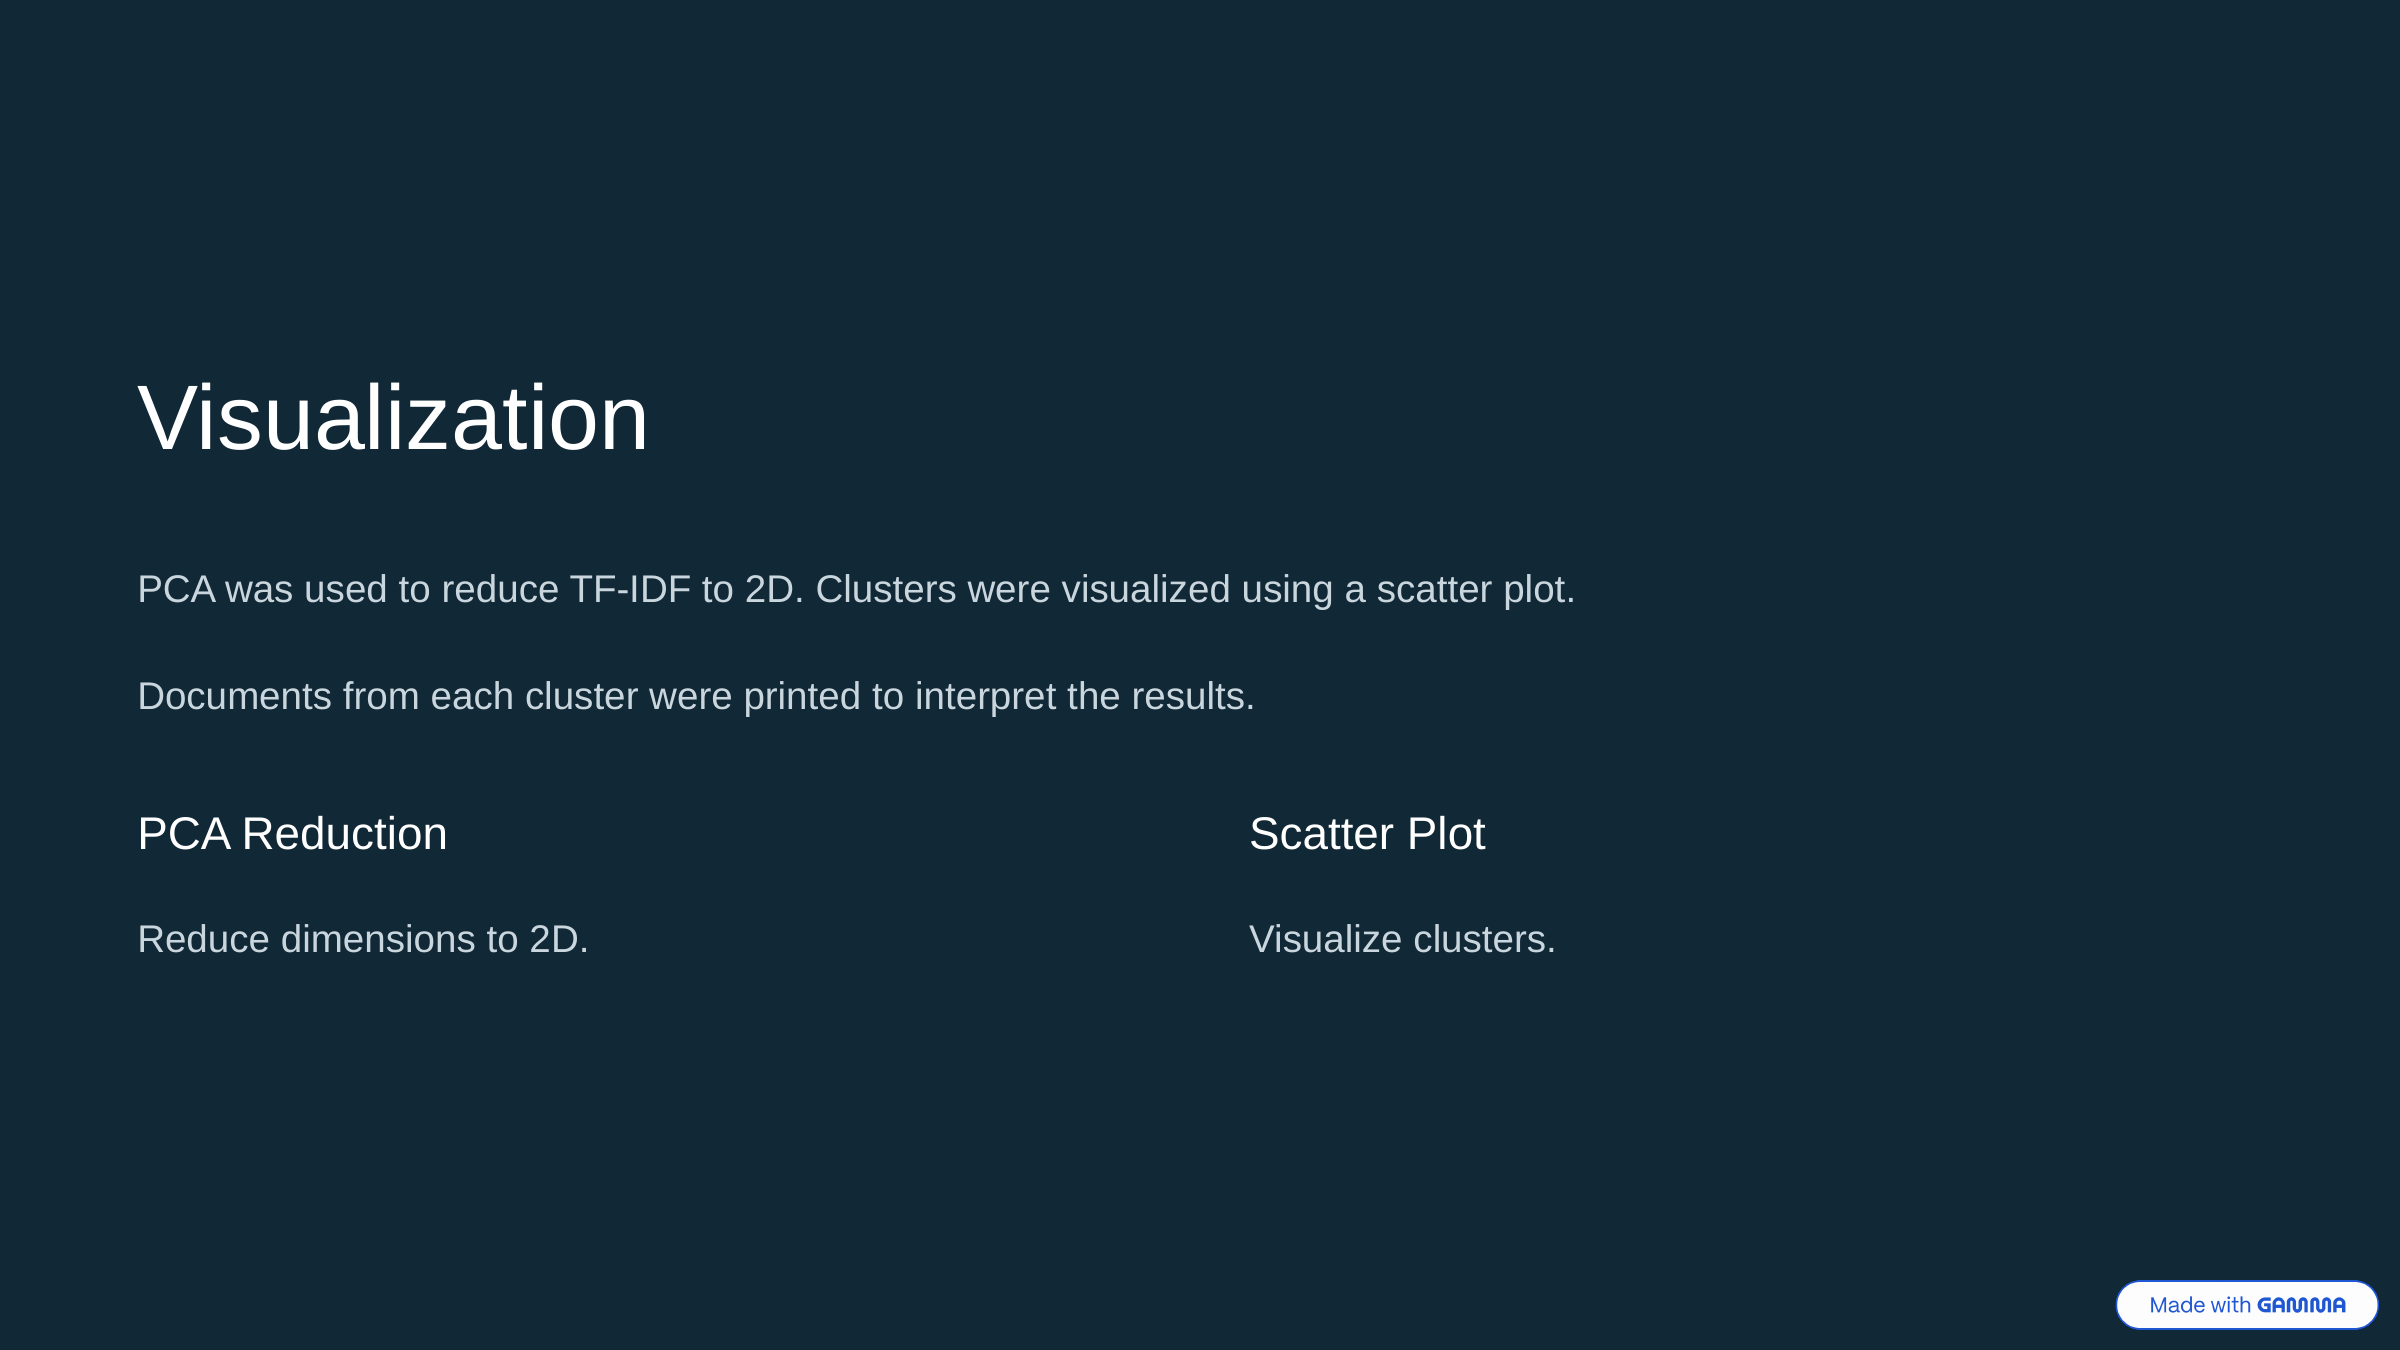

Visualization
PCA was used to reduce TF-IDF to 2D. Clusters were visualized using a scatter plot.
Documents from each cluster were printed to interpret the results.
PCA Reduction
Scatter Plot
Reduce dimensions to 2D.
Visualize clusters.